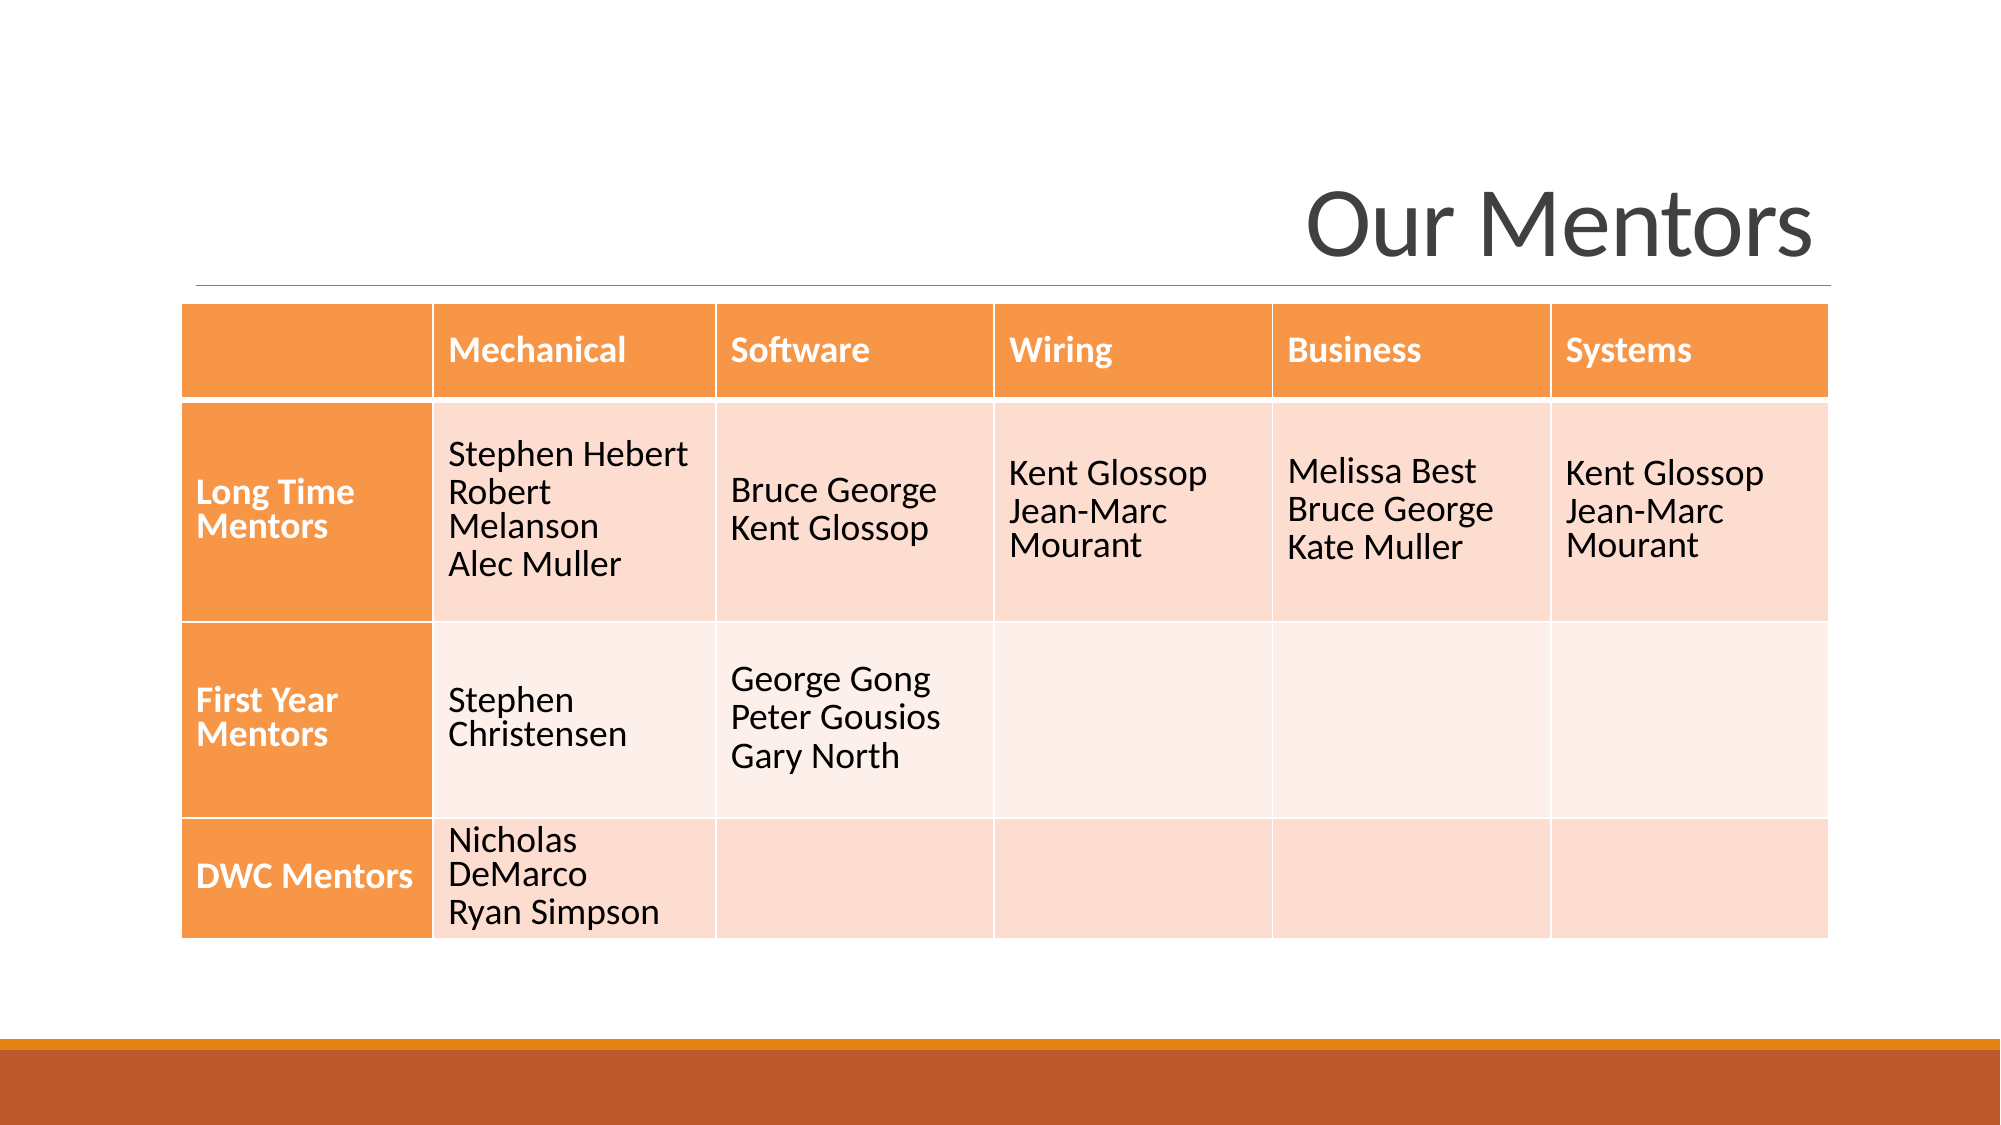

# Our Mentors
|  | Mechanical | Software | Wiring | Business | Systems |
| --- | --- | --- | --- | --- | --- |
| Long Time Mentors | Stephen Hebert Robert Melanson Alec Muller | Bruce George Kent Glossop | Kent Glossop Jean-Marc Mourant | Melissa Best Bruce George Kate Muller | Kent Glossop Jean-Marc Mourant |
| First Year Mentors | Stephen Christensen | George Gong Peter Gousios Gary North |  |  |  |
| DWC Mentors | Nicholas DeMarco Ryan Simpson |  |  |  |  |